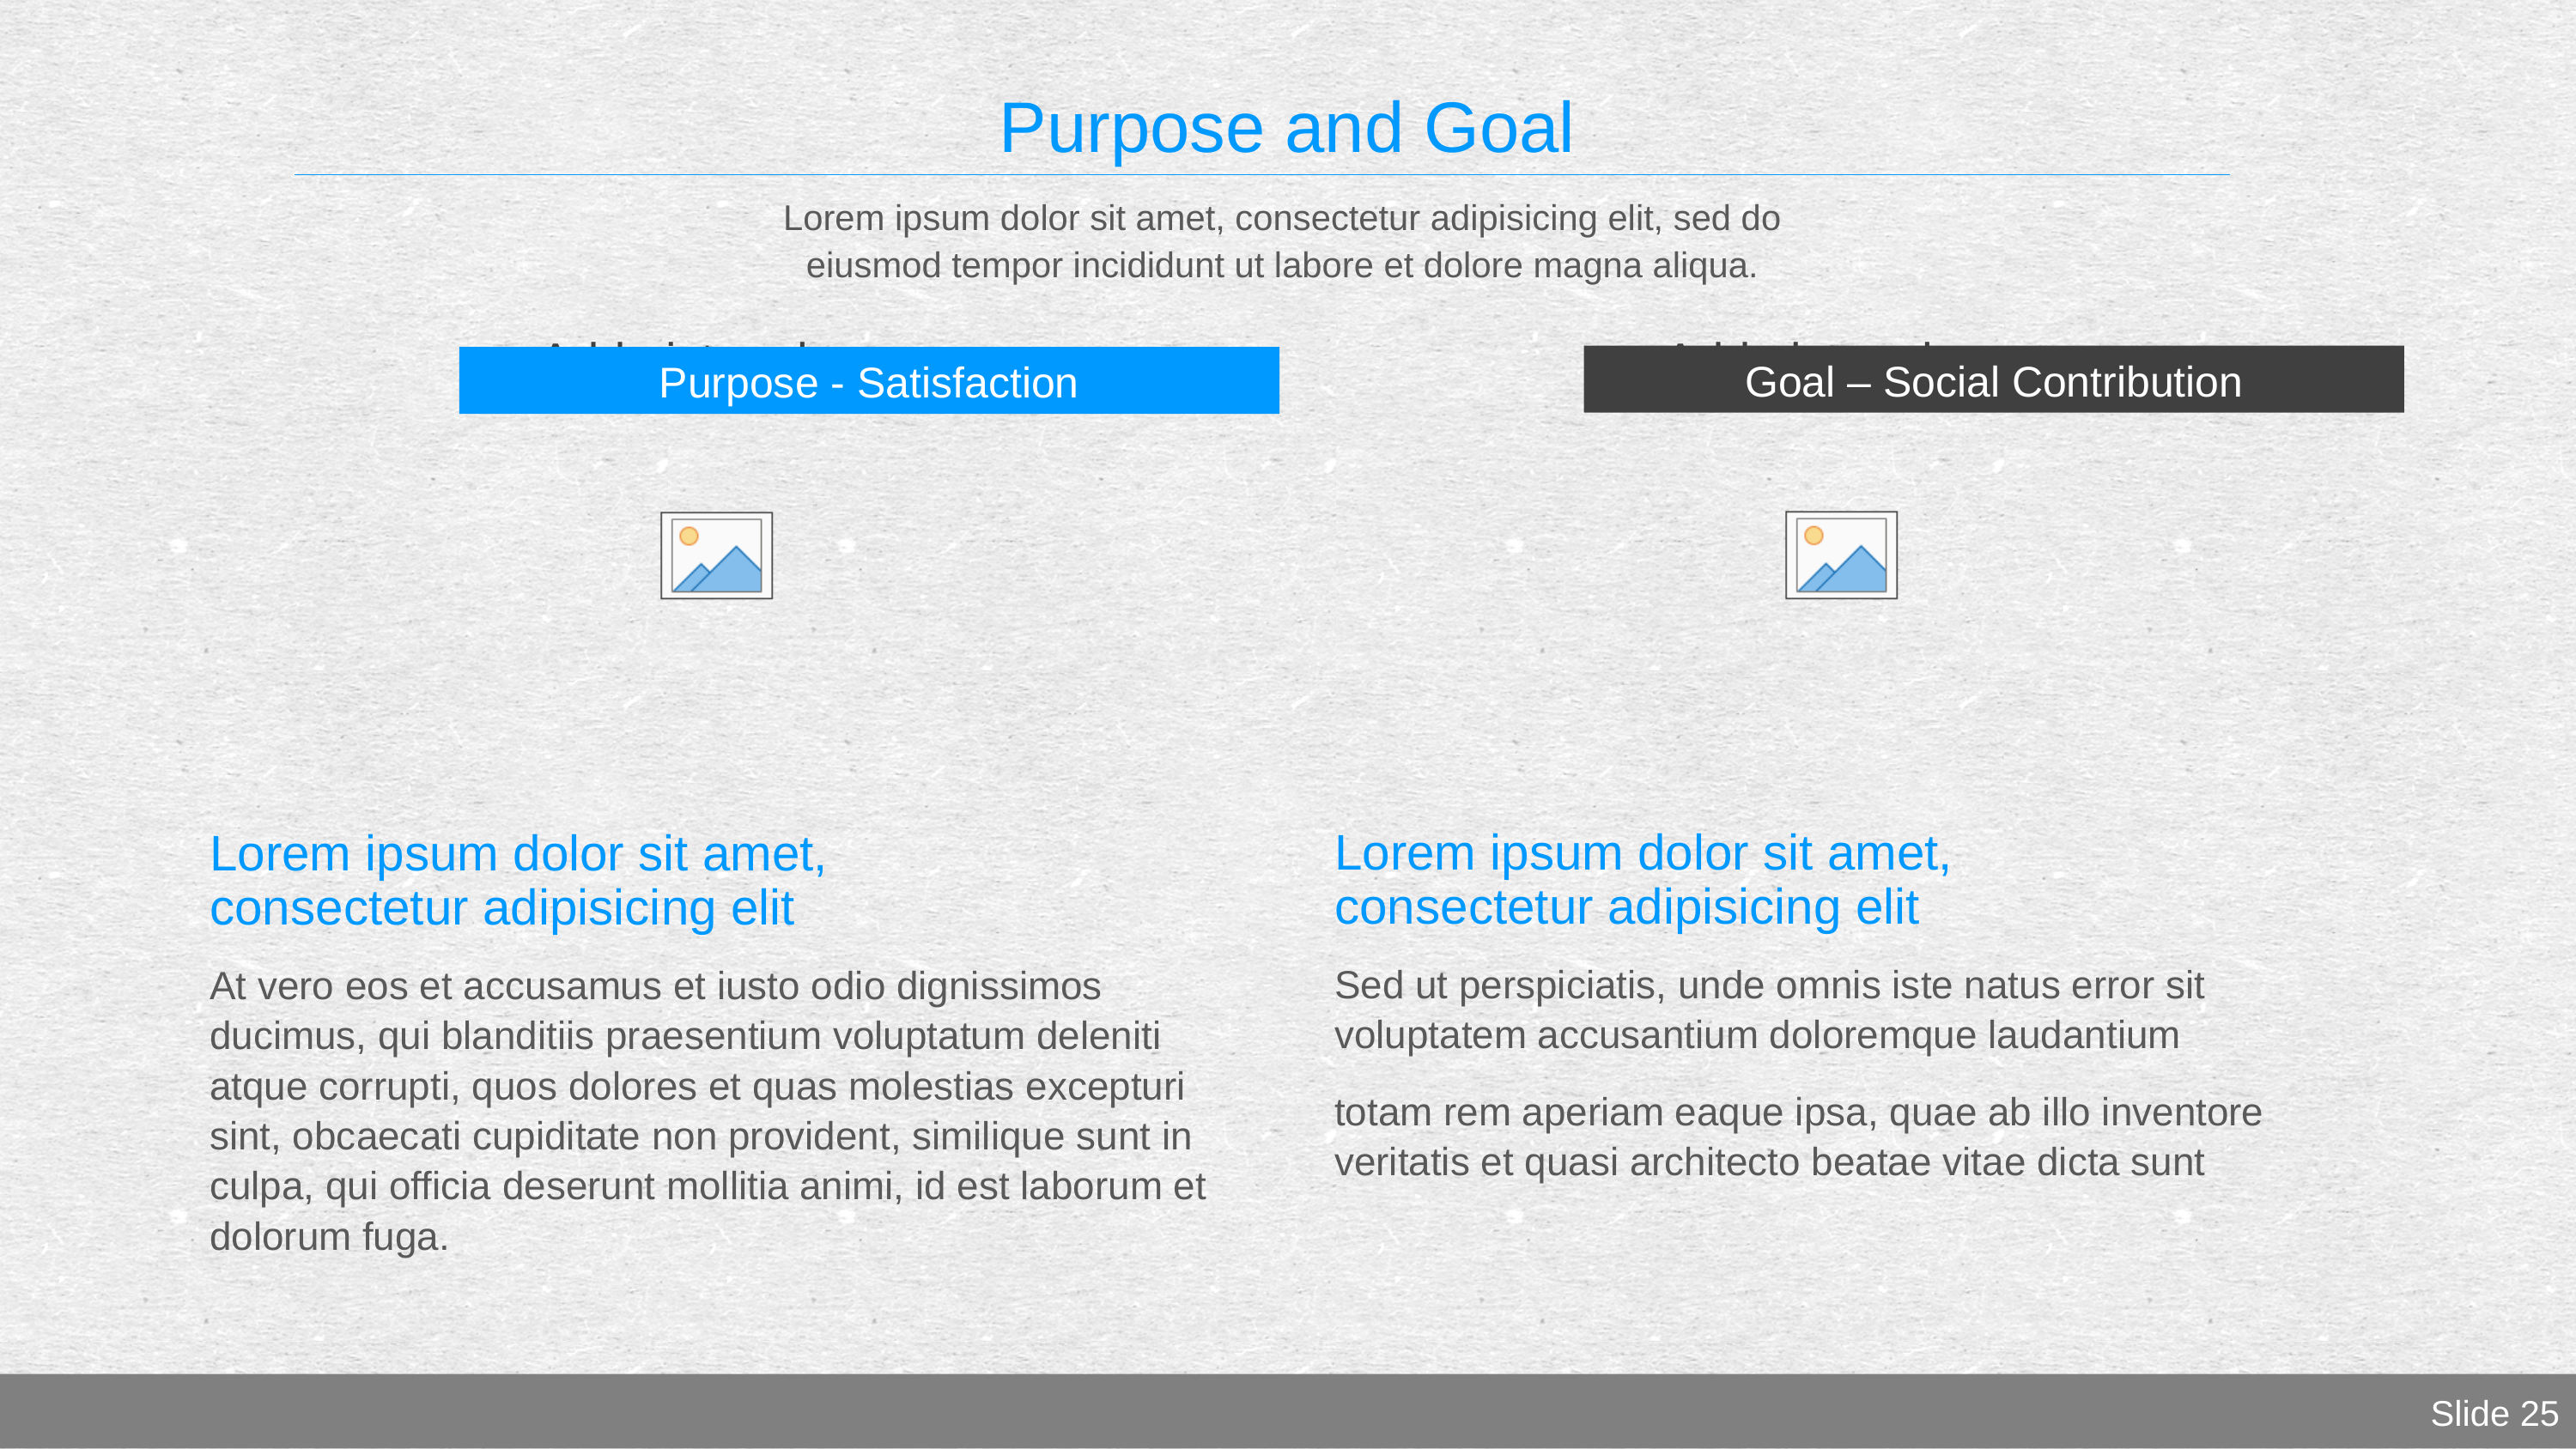

# Purpose and Goal
Lorem ipsum dolor sit amet, consectetur adipisicing elit, sed do
eiusmod tempor incididunt ut labore et dolore magna aliqua.

Goal – Social Contribution
Purpose - Satisfaction
Lorem ipsum dolor sit amet,
consectetur adipisicing elit
Lorem ipsum dolor sit amet,
consectetur adipisicing elit
Sed ut perspiciatis, unde omnis iste natus error sit voluptatem accusantium doloremque laudantium
totam rem aperiam eaque ipsa, quae ab illo inventore veritatis et quasi architecto beatae vitae dicta sunt

At vero eos et accusamus et iusto odio dignissimos ducimus, qui blanditiis praesentium voluptatum deleniti atque corrupti, quos dolores et quas molestias excepturi sint, obcaecati cupiditate non provident, similique sunt in culpa, qui officia deserunt mollitia animi, id est laborum et dolorum fuga.

Slide 25